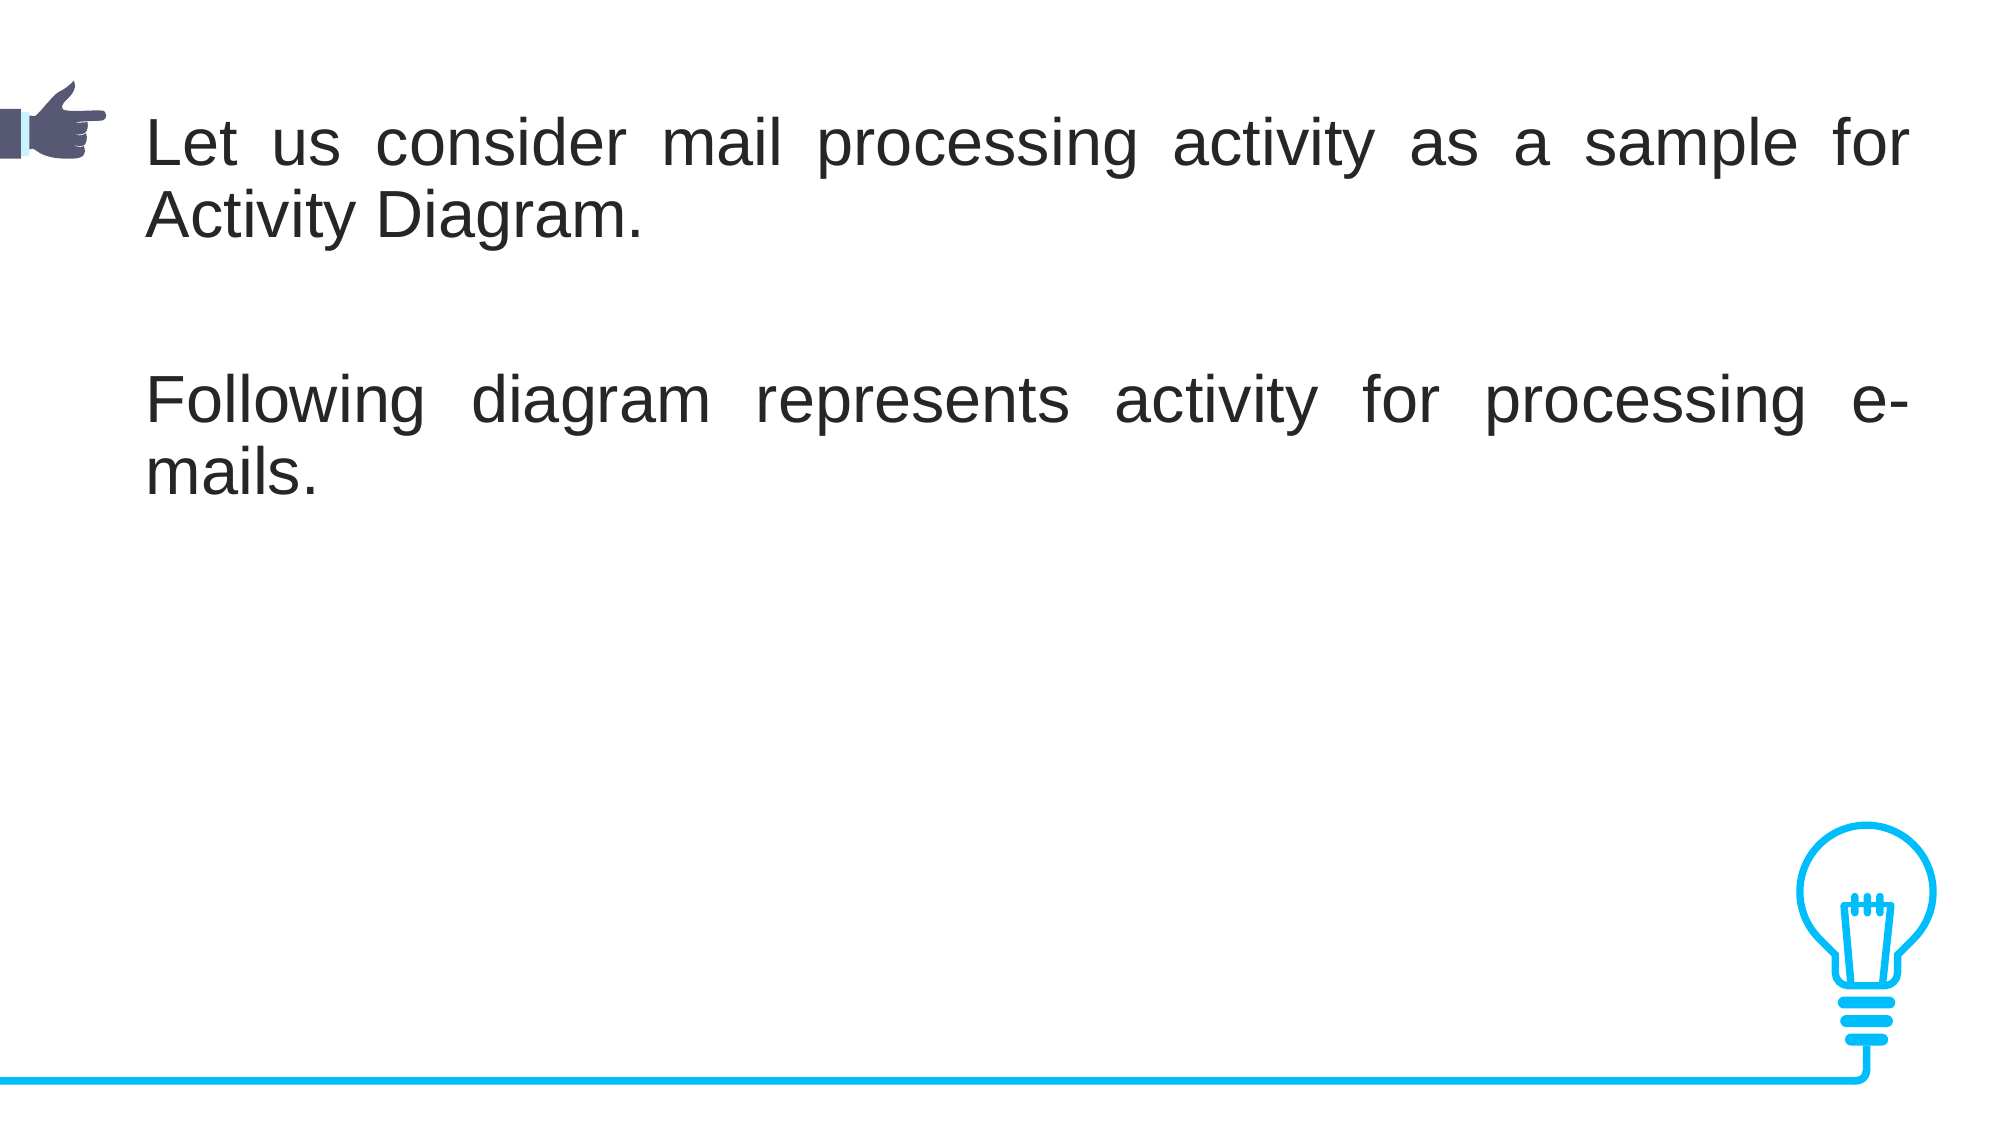

Let us consider mail processing activity as a sample for Activity Diagram.

Following diagram represents activity for processing e-mails.